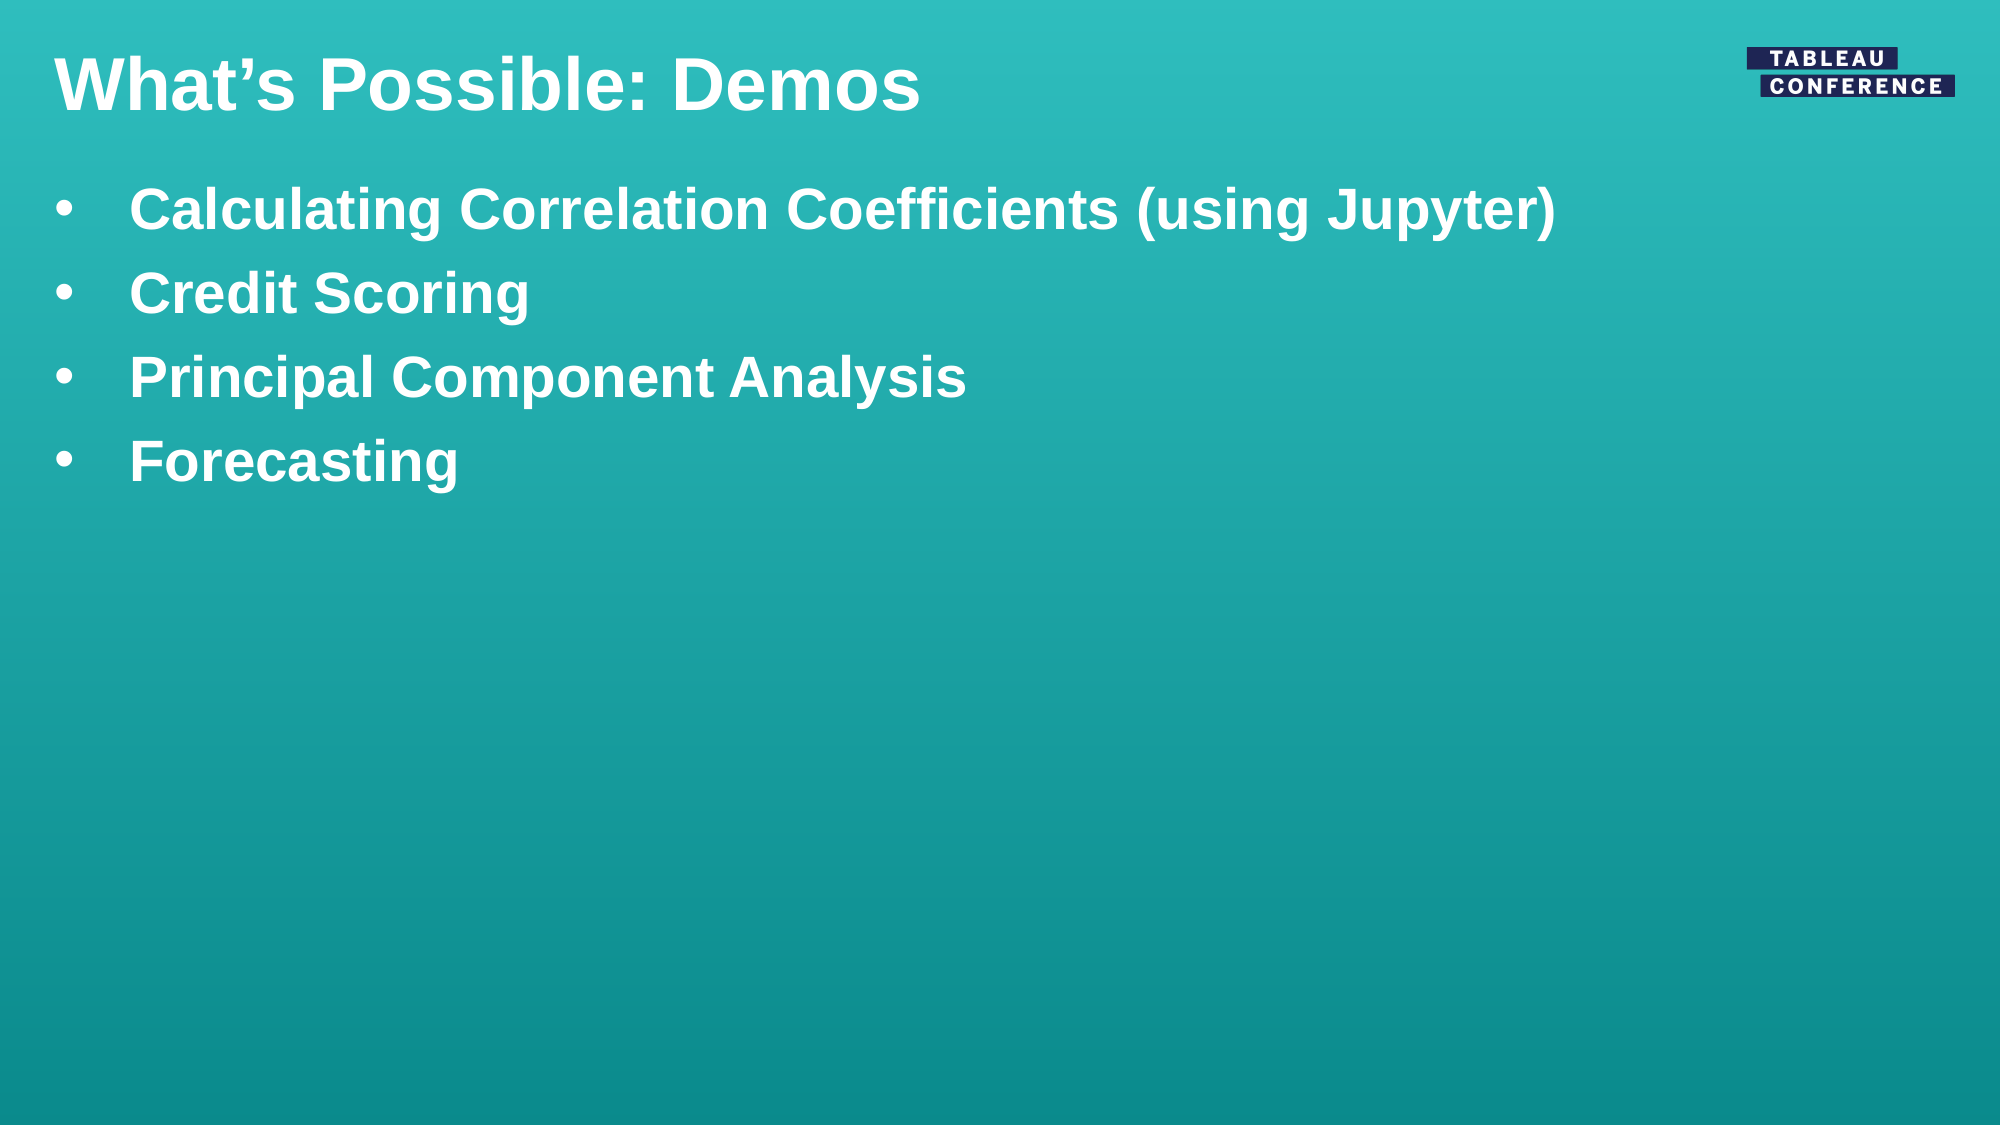

# What’s Possible: Demos
Calculating Correlation Coefficients (using Jupyter)
Credit Scoring
Principal Component Analysis
Forecasting